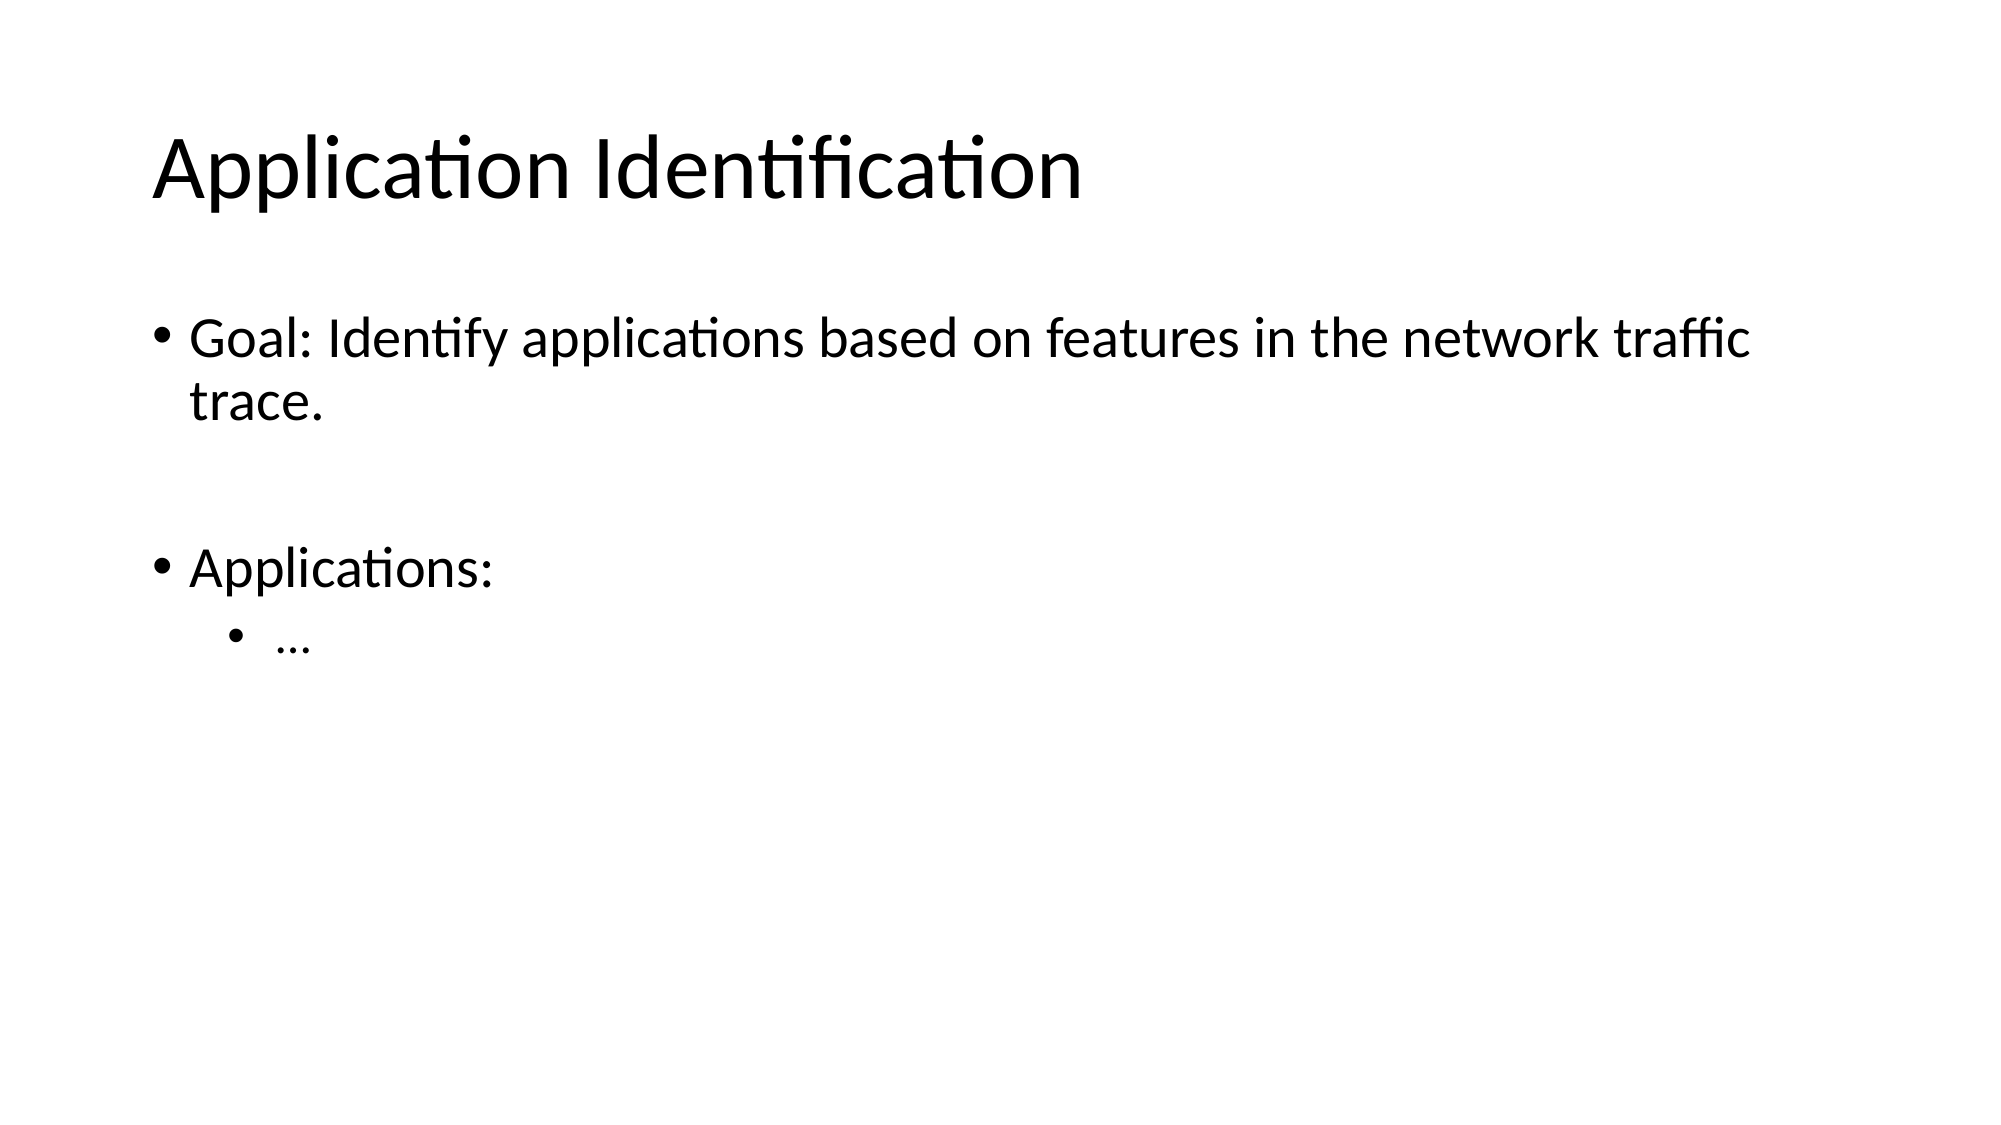

# Application Identification
Goal: Identify applications based on features in the network traffic trace.

Applications:
 …